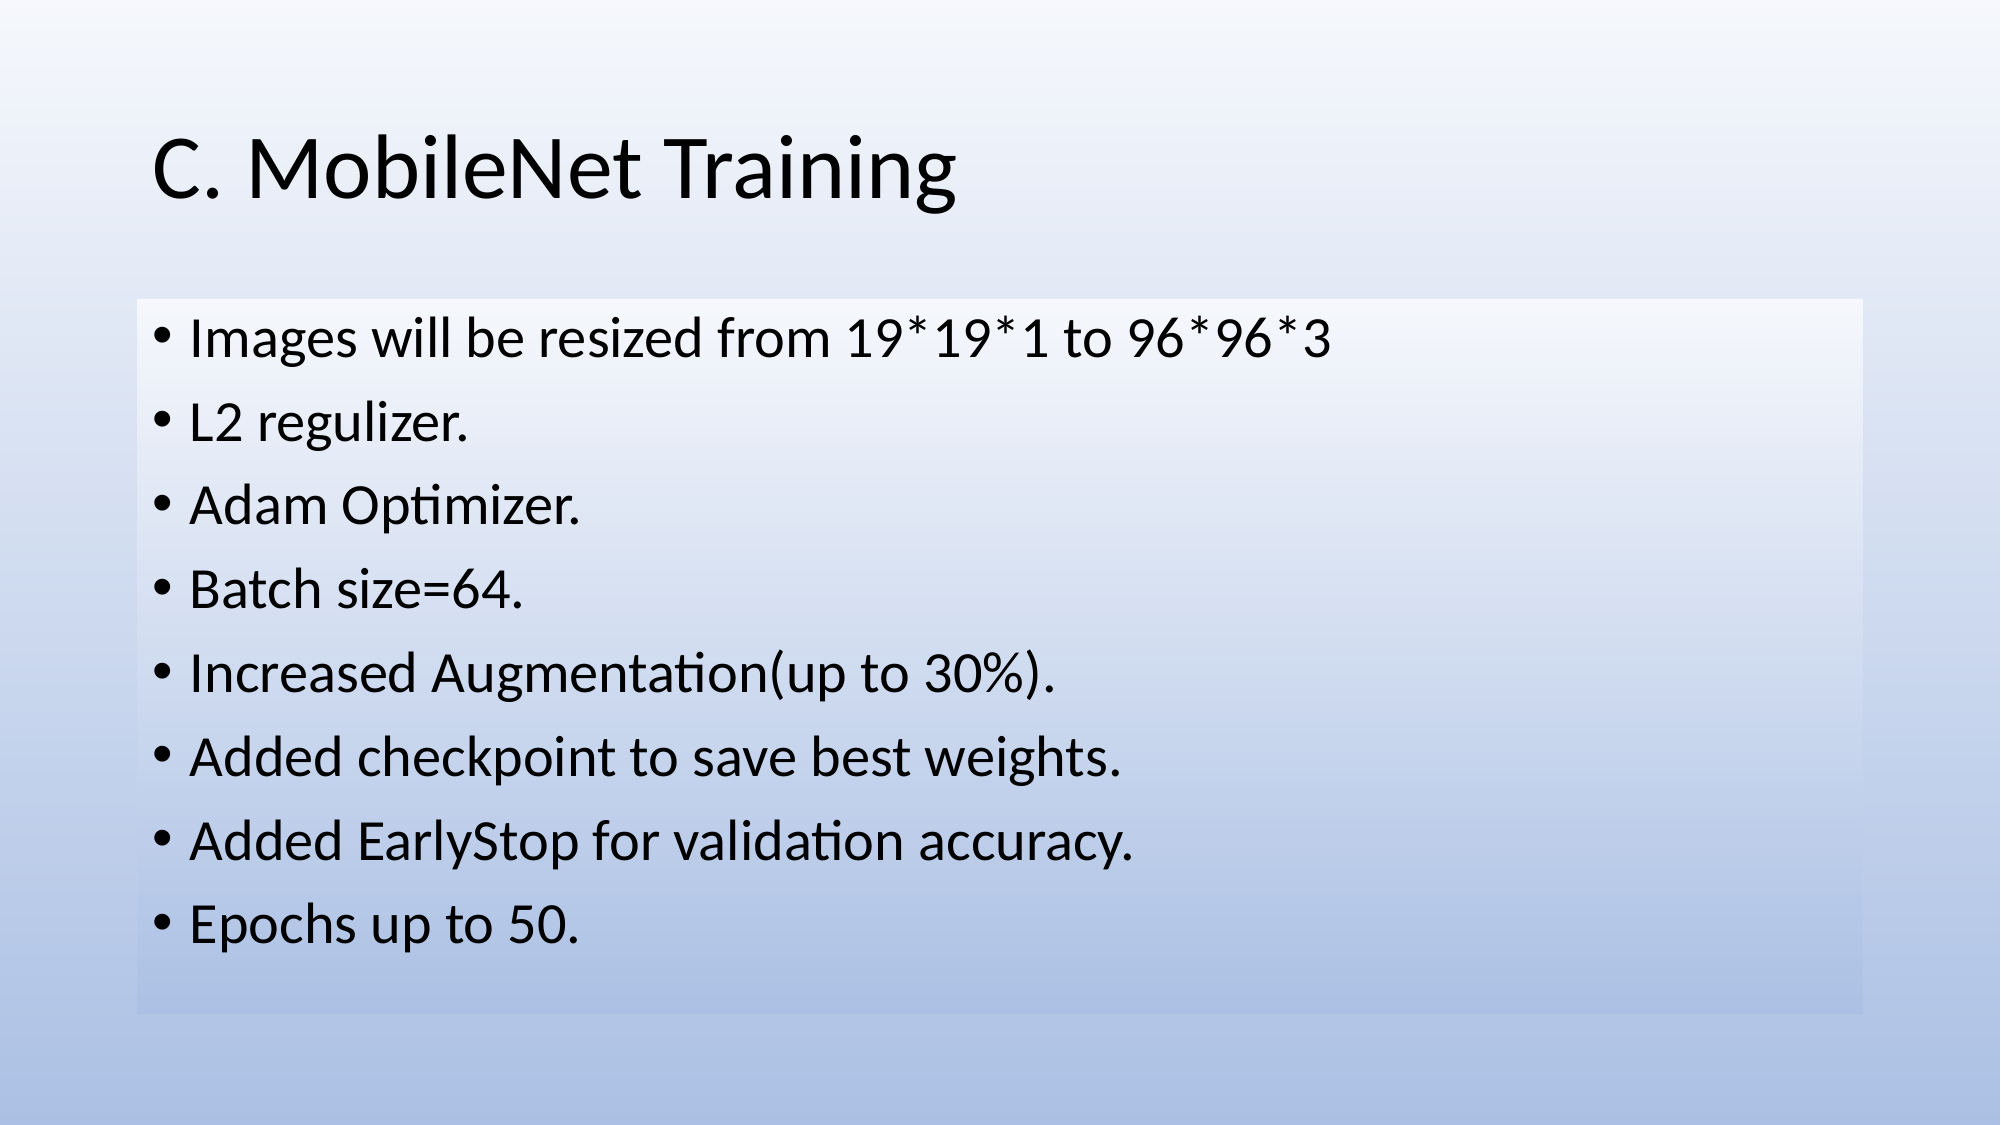

# C. MobileNet Training
Images will be resized from 19*19*1 to 96*96*3
L2 regulizer.
Adam Optimizer.
Batch size=64.
Increased Augmentation(up to 30%).
Added checkpoint to save best weights.
Added EarlyStop for validation accuracy.
Epochs up to 50.